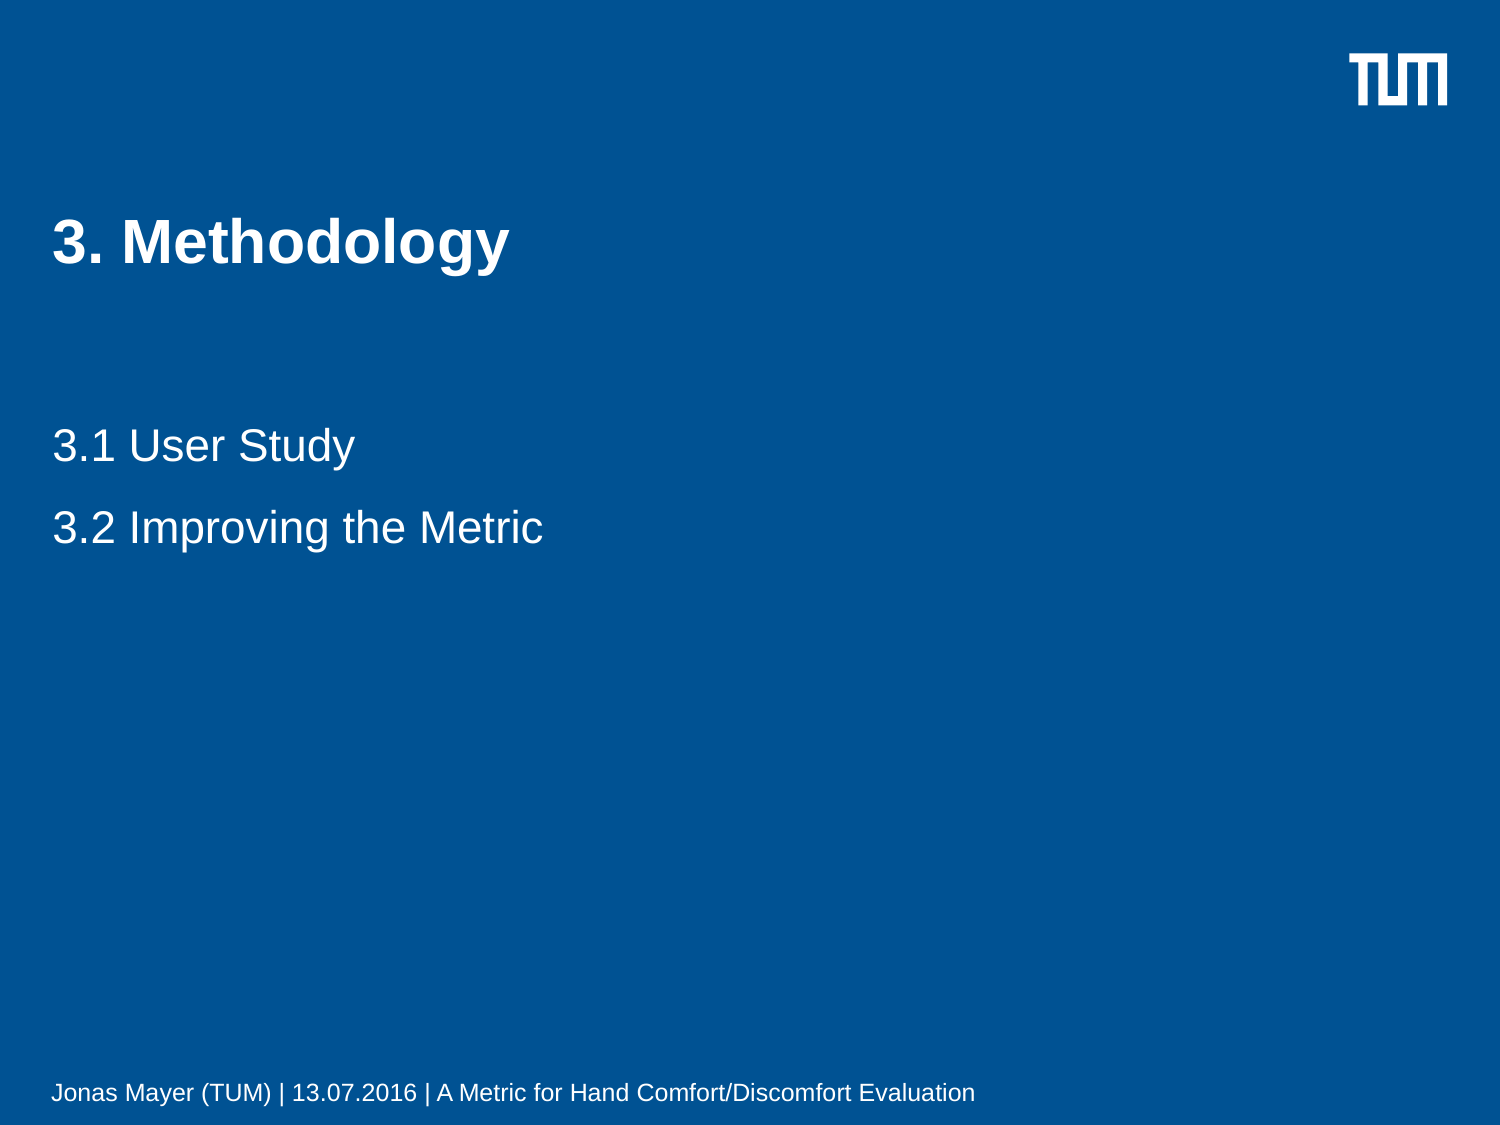

# 3. Methodology 3.1 User Study 3.2 Improving the Metric
Jonas Mayer (TUM) | 13.07.2016 | A Metric for Hand Comfort/Discomfort Evaluation